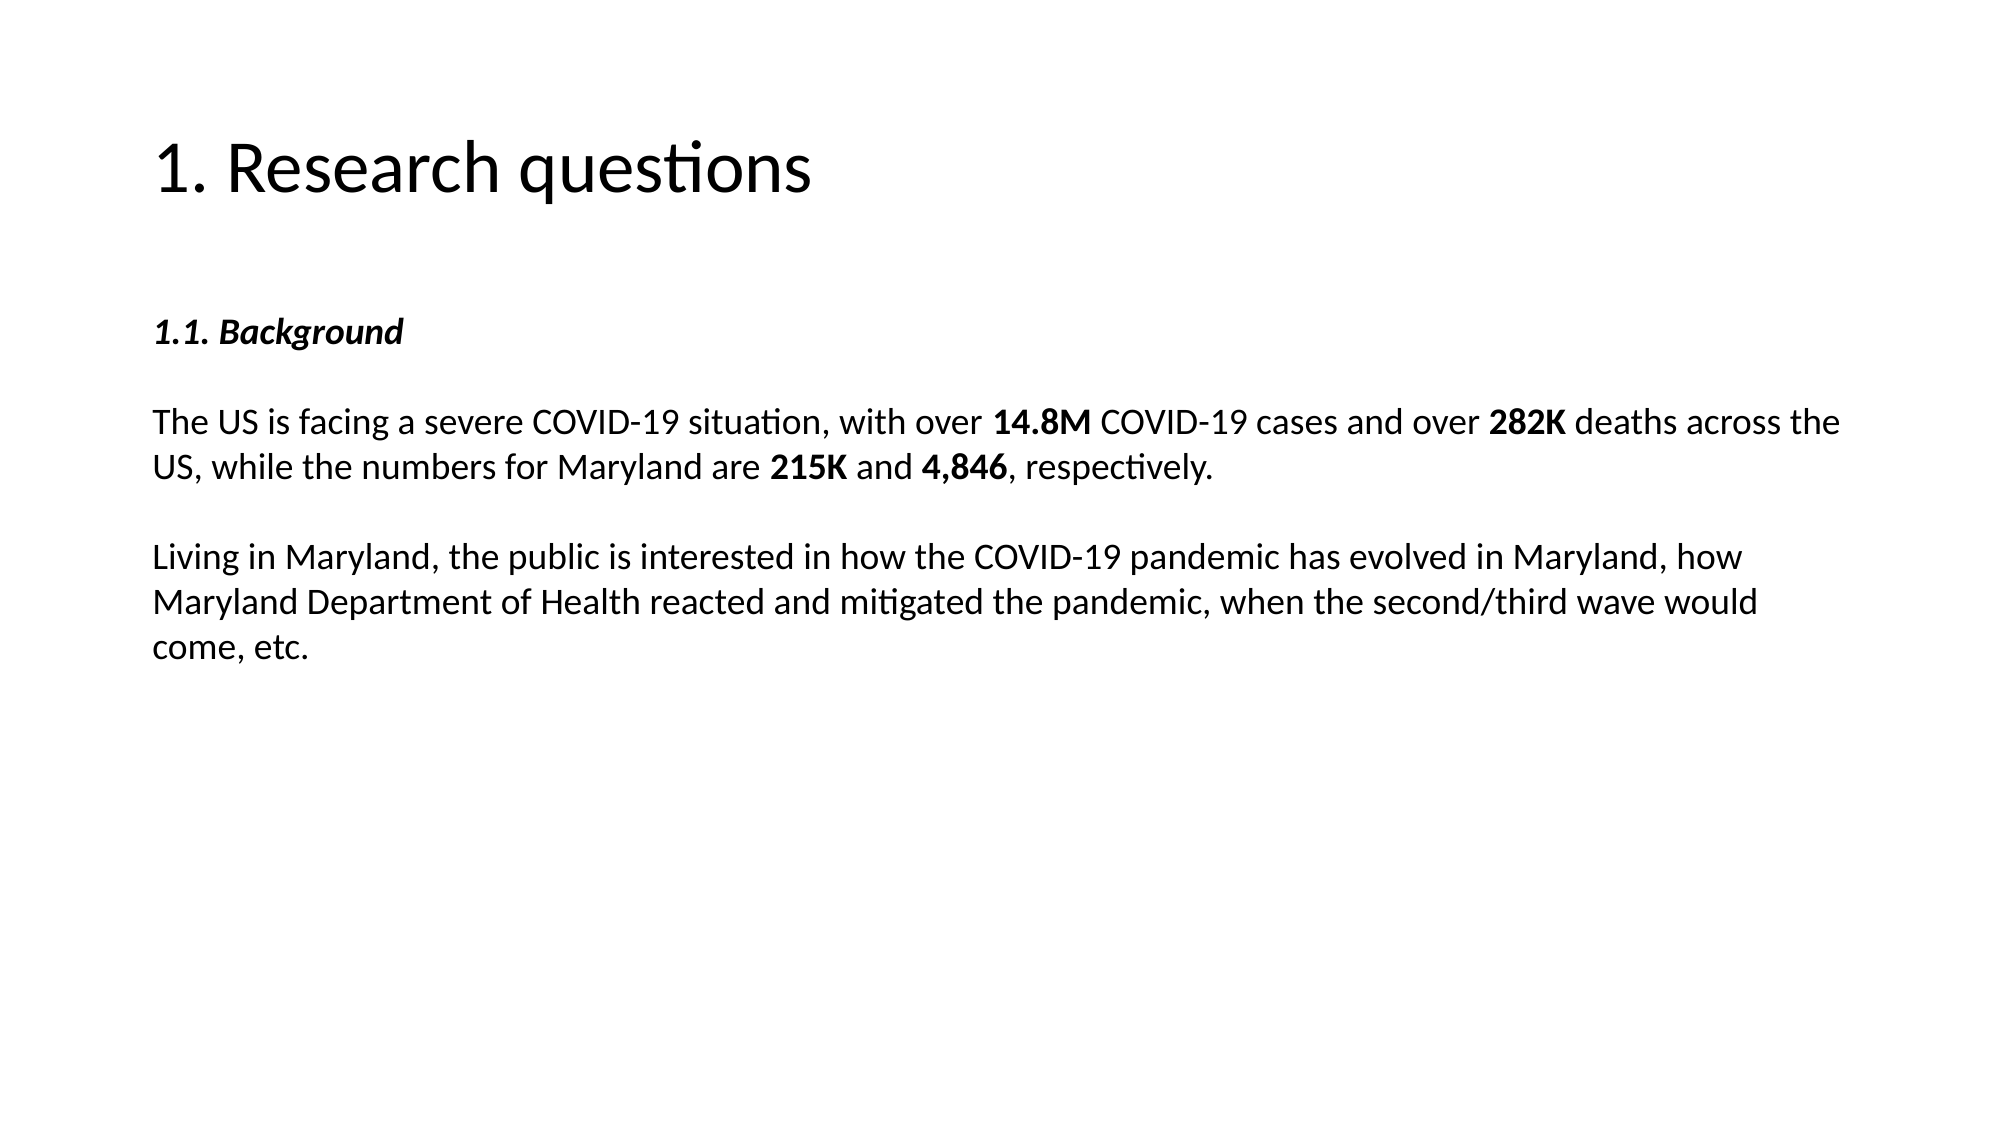

# 1. Research questions
1.1. Background

The US is facing a severe COVID-19 situation, with over 14.8M COVID-19 cases and over 282K deaths across the US, while the numbers for Maryland are 215K and 4,846, respectively.

Living in Maryland, the public is interested in how the COVID-19 pandemic has evolved in Maryland, how Maryland Department of Health reacted and mitigated the pandemic, when the second/third wave would come, etc.